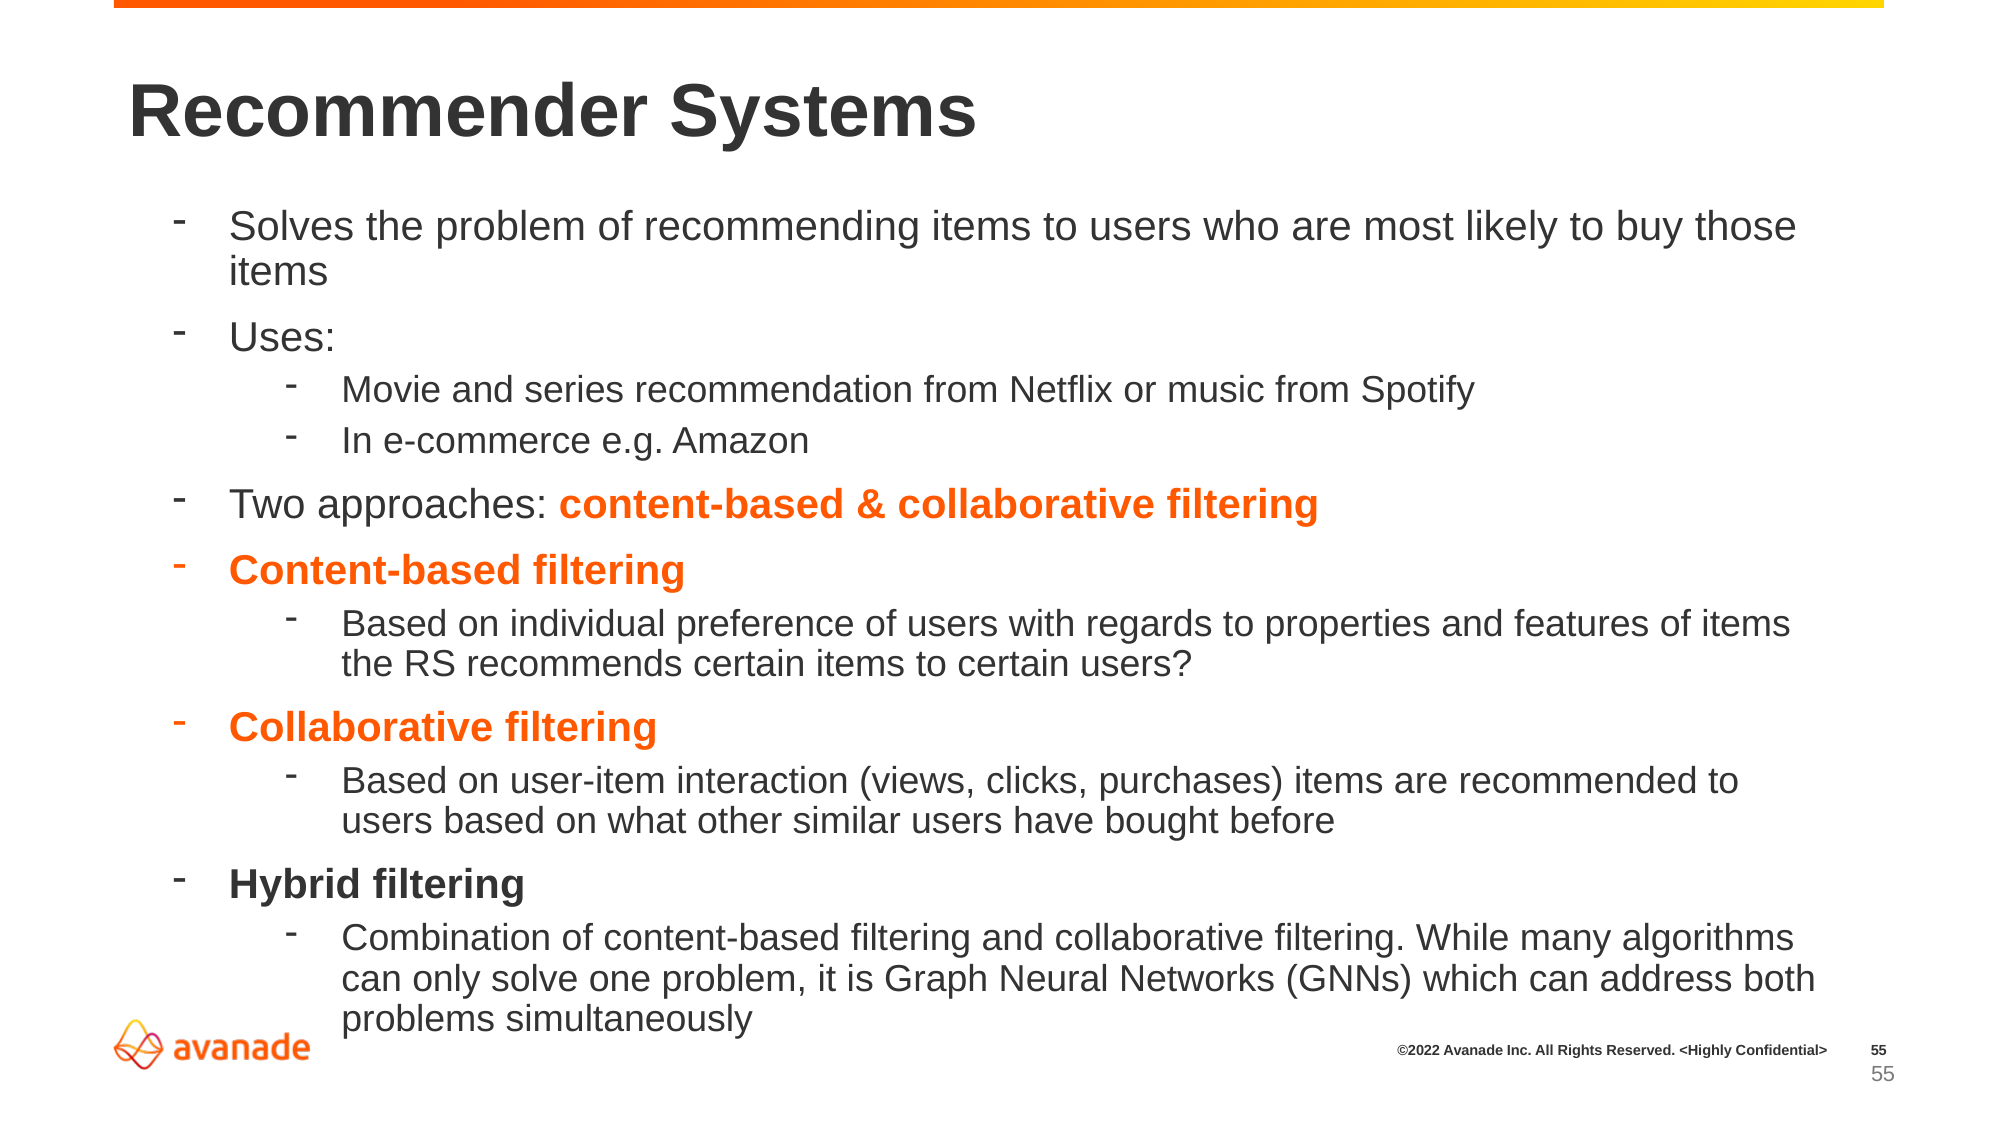

# Recommender Systems
Solves the problem of recommending items to users who are most likely to buy those items
Uses:
Movie and series recommendation from Netflix or music from Spotify
In e-commerce e.g. Amazon
Two approaches: content-based & collaborative filtering
Content-based filtering
Based on individual preference of users with regards to properties and features of items the RS recommends certain items to certain users?
Collaborative filtering
Based on user-item interaction (views, clicks, purchases) items are recommended to users based on what other similar users have bought before
Hybrid filtering
Combination of content-based filtering and collaborative filtering. While many algorithms can only solve one problem, it is Graph Neural Networks (GNNs) which can address both problems simultaneously
55